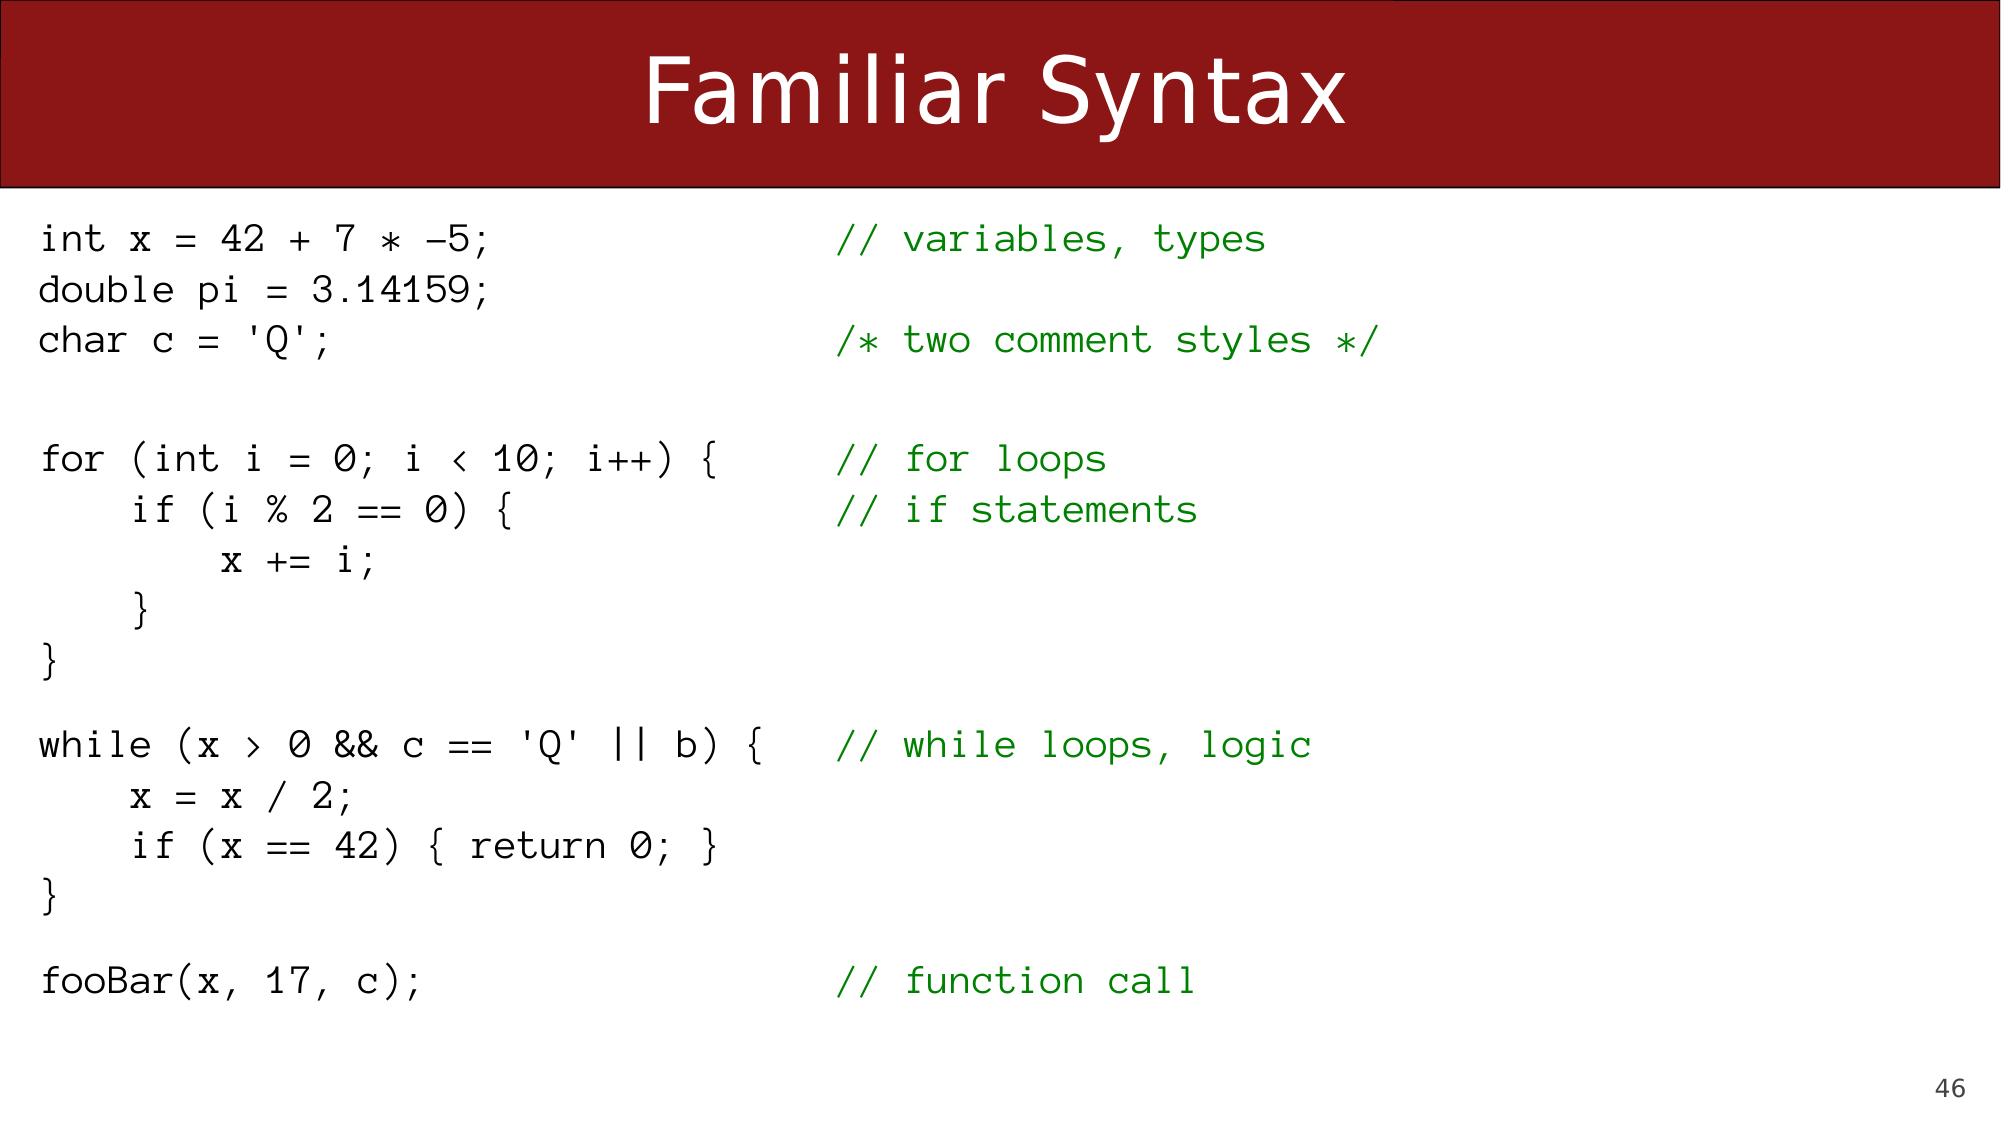

# Familiar Syntax
int x = 42 + 7 * -5;               // variables, types
double pi = 3.14159;
char c = 'Q';                      /* two comment styles */

for (int i = 0; i < 10; i++) {     // for loops
    if (i % 2 == 0) {              // if statements
        x += i;
    }
}

while (x > 0 && c == 'Q' || b) {   // while loops, logic
    x = x / 2;
    if (x == 42) { return 0; }
}

fooBar(x, 17, c);                  // function call